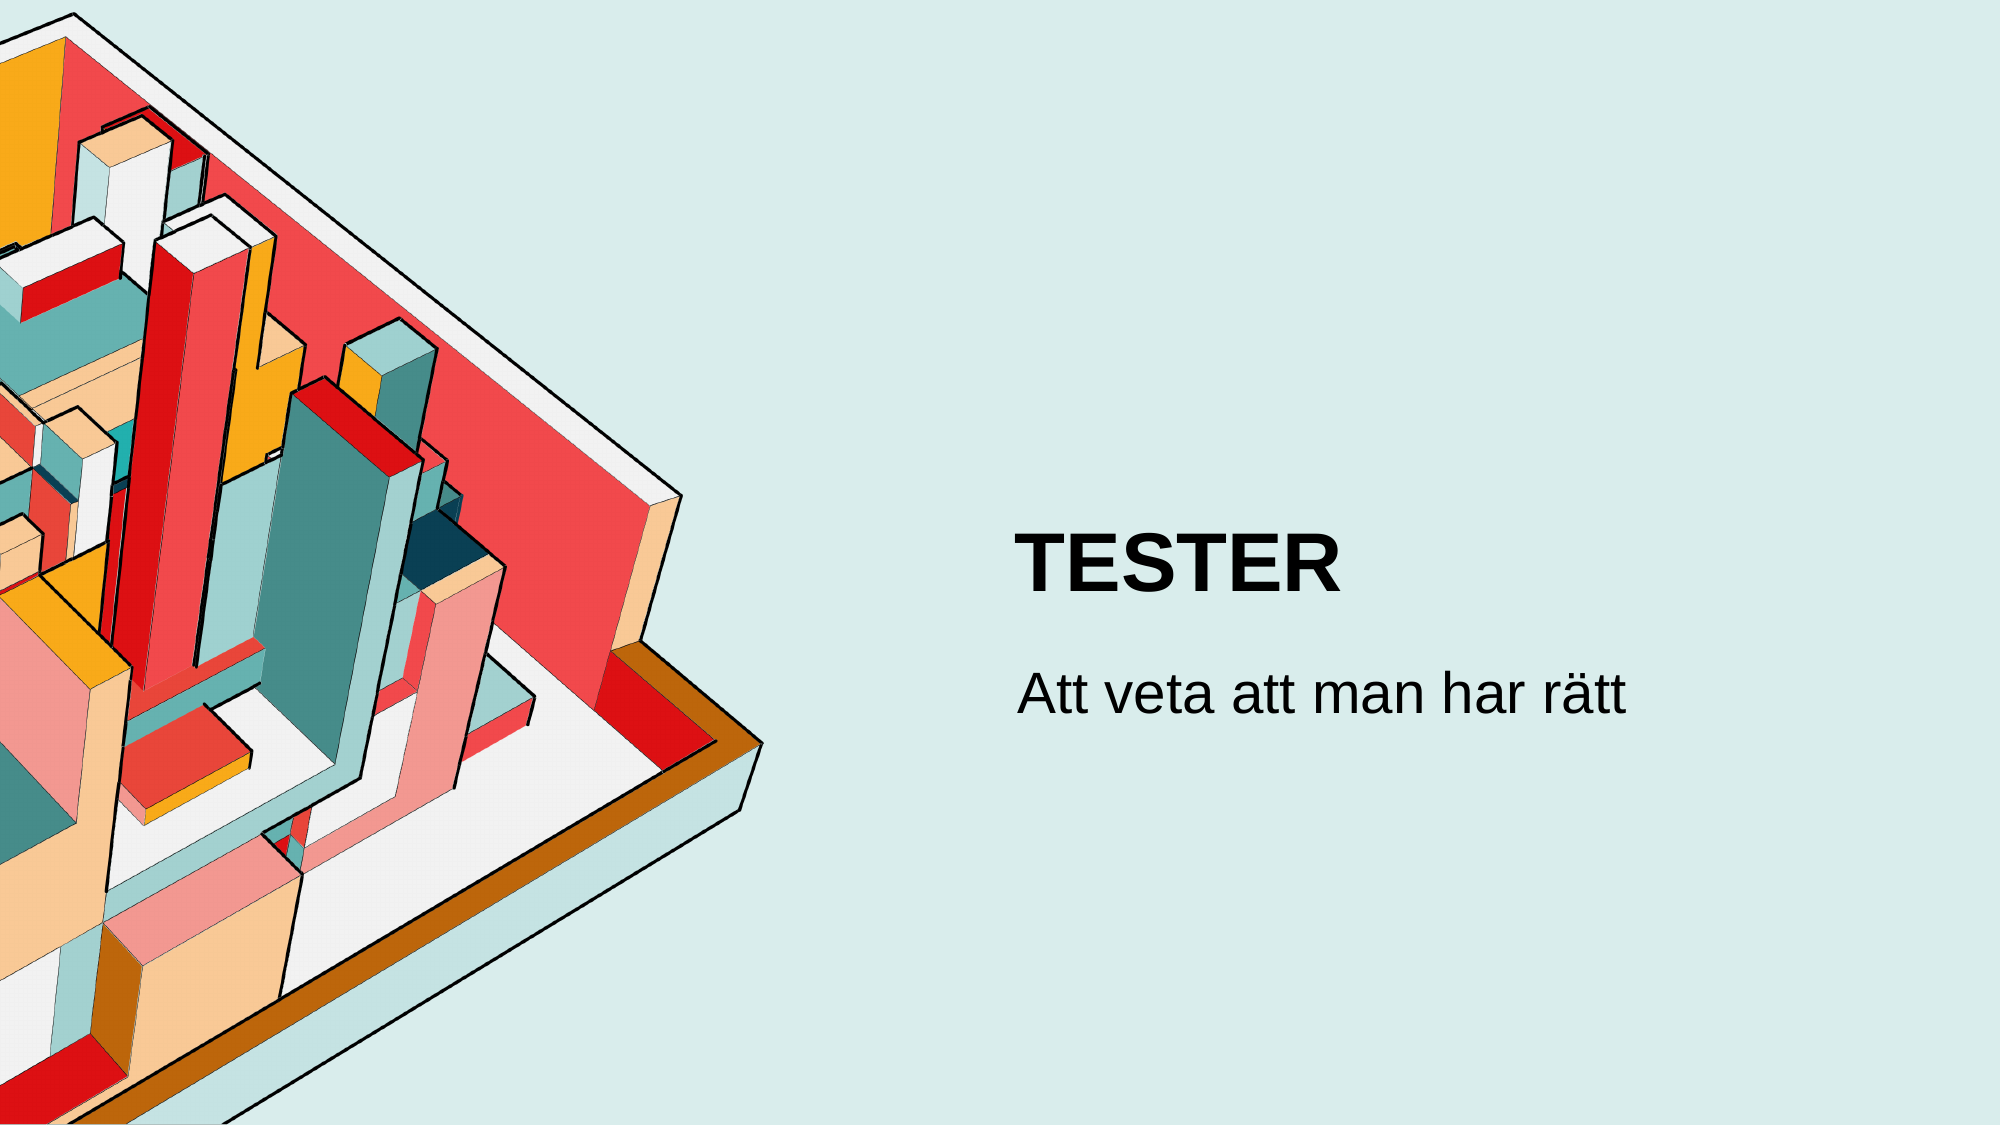

# tester
Att veta att man har rätt